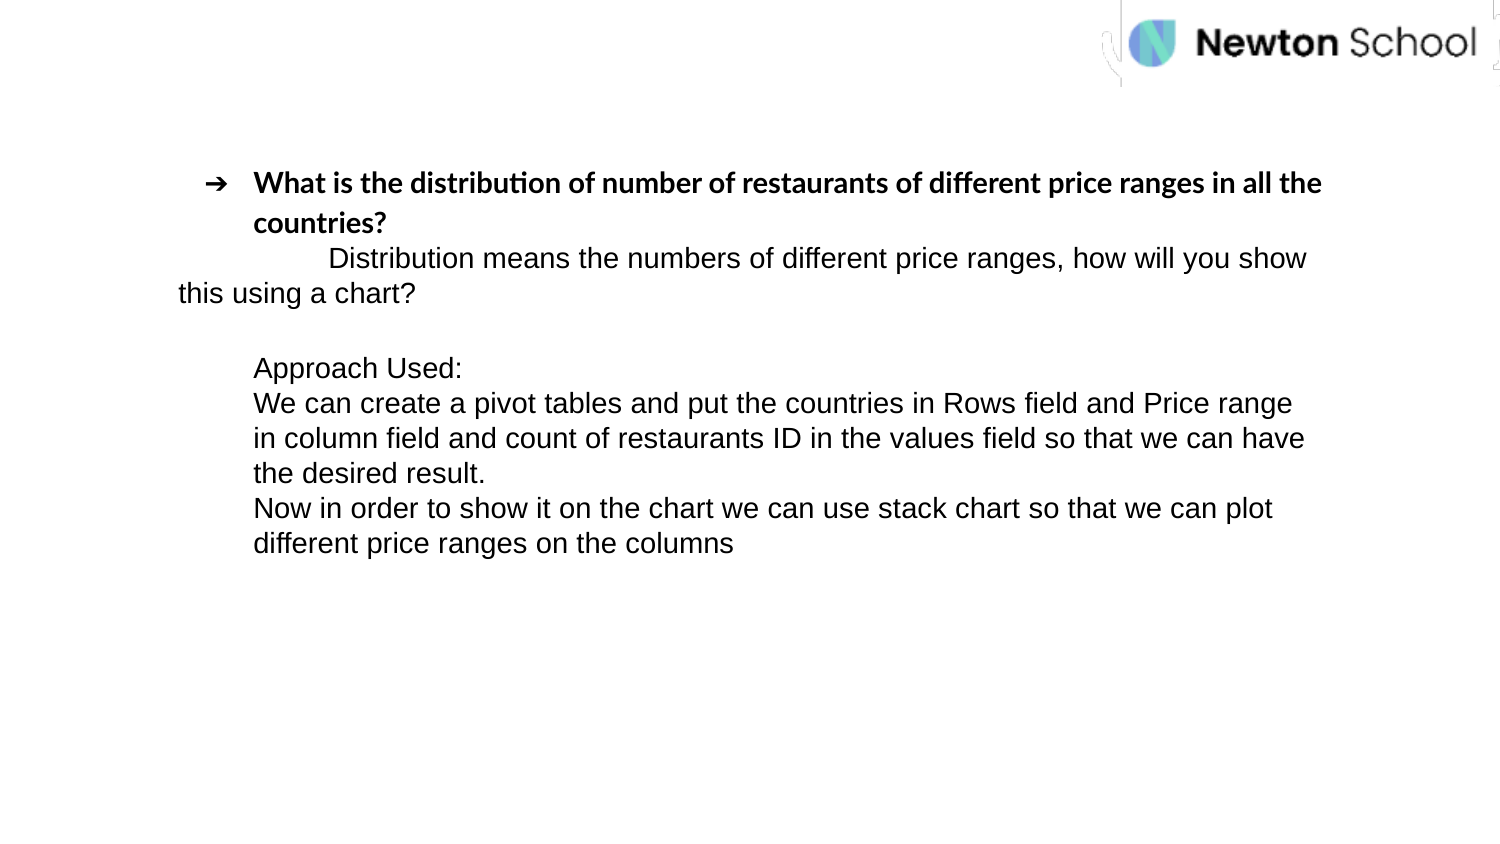

What is the distribution of number of restaurants of different price ranges in all the countries?
	Distribution means the numbers of different price ranges, how will you show this using a chart?

Approach Used:
We can create a pivot tables and put the countries in Rows field and Price range in column field and count of restaurants ID in the values field so that we can have the desired result.
Now in order to show it on the chart we can use stack chart so that we can plot different price ranges on the columns